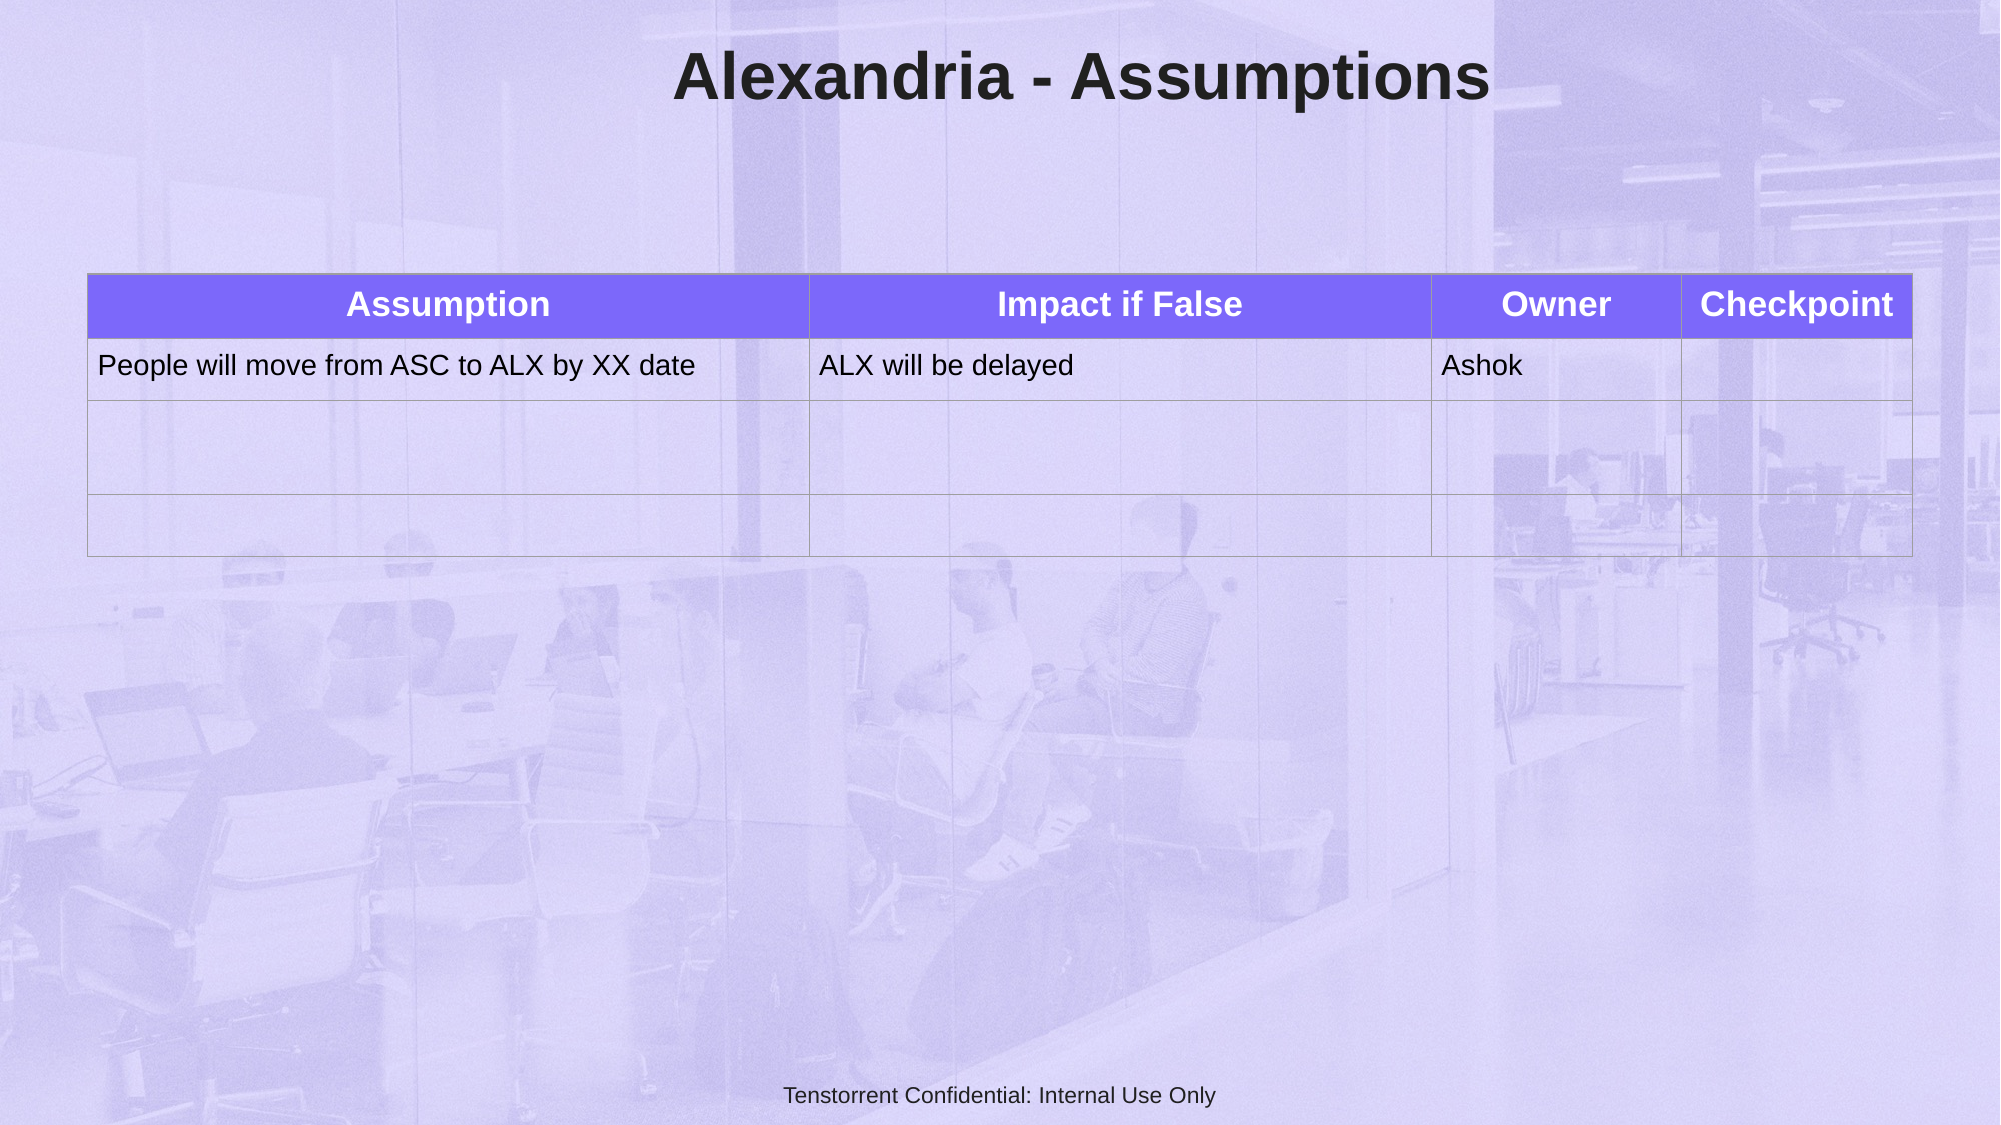

# Alexandria - Assumptions
| Assumption | Impact if False | Owner | Checkpoint |
| --- | --- | --- | --- |
| People will move from ASC to ALX by XX date | ALX will be delayed | Ashok |  |
|  |  |  |  |
|  |  |  |  |
28